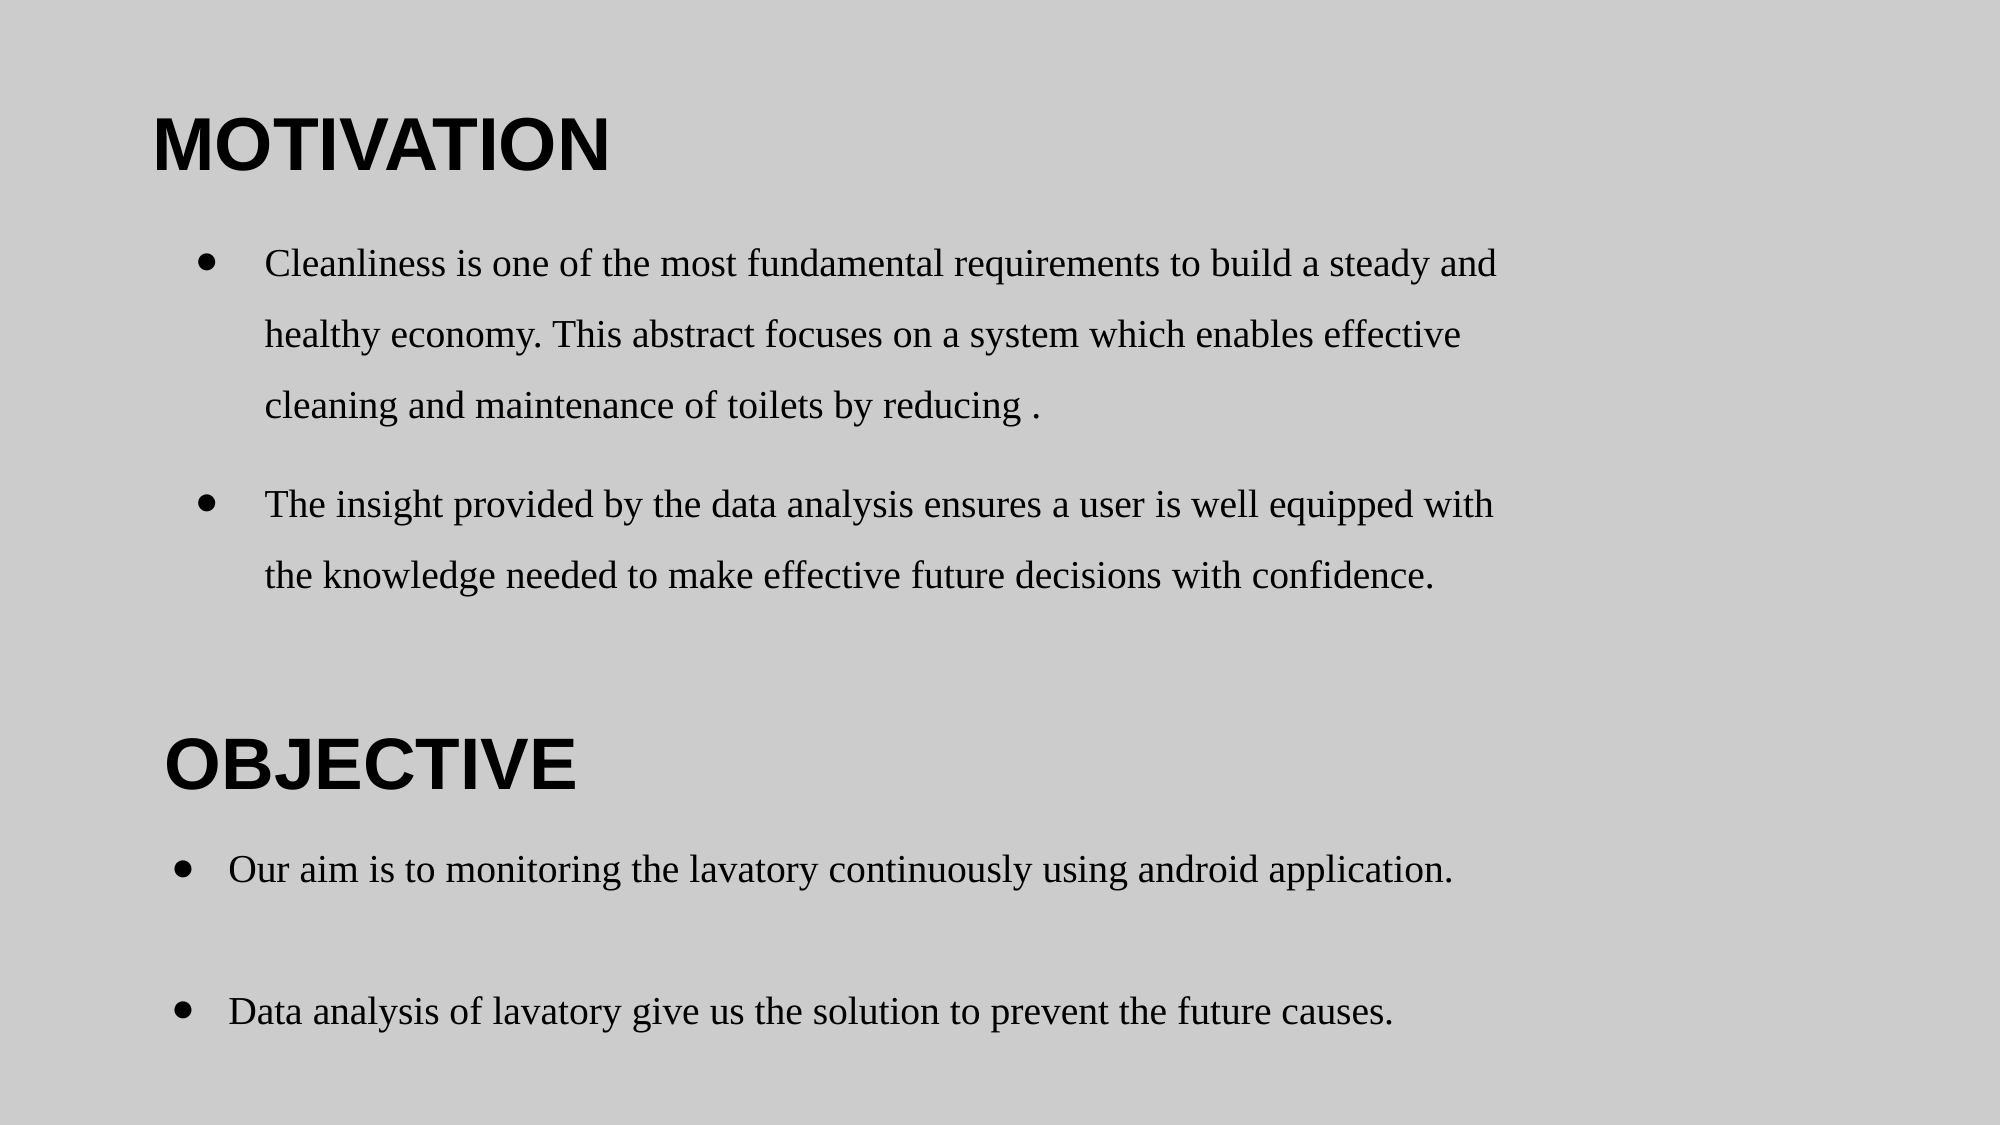

# MOTIVATION
Cleanliness is one of the most fundamental requirements to build a steady and healthy economy. This abstract focuses on a system which enables effective cleaning and maintenance of toilets by reducing .
The insight provided by the data analysis ensures a user is well equipped with the knowledge needed to make effective future decisions with confidence.

OBJECTIVE

Our aim is to monitoring the lavatory continuously using android application.

Data analysis of lavatory give us the solution to prevent the future causes.